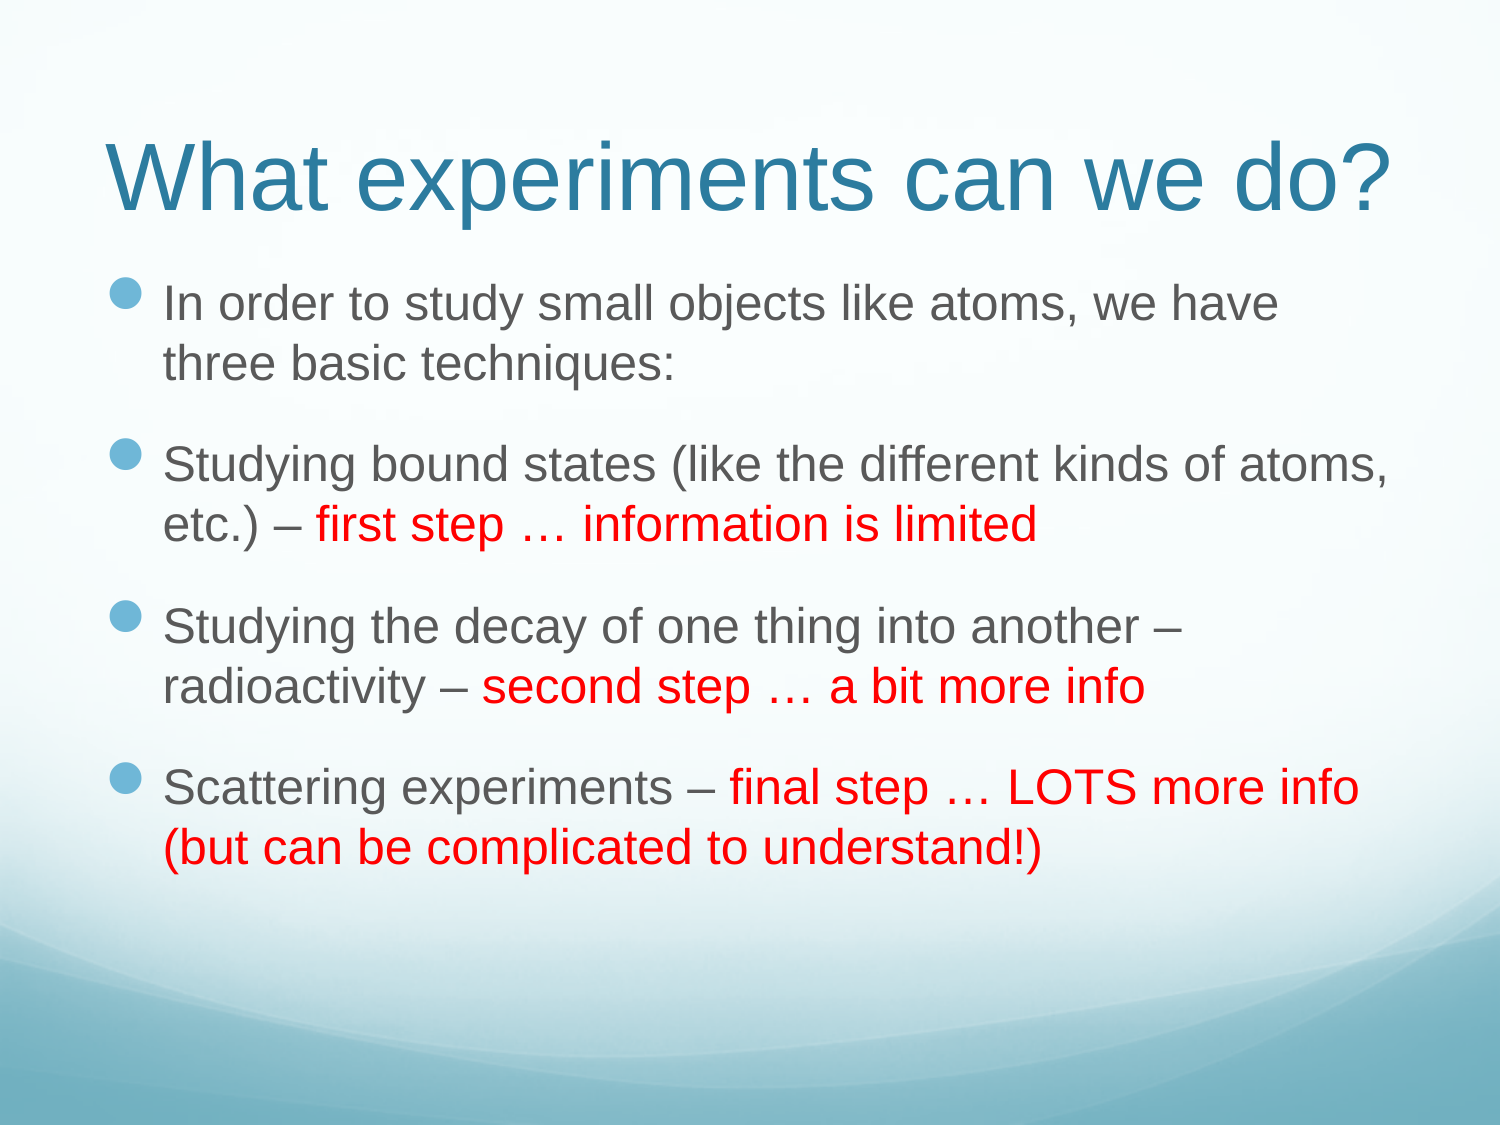

# What experiments can we do?
In order to study small objects like atoms, we have three basic techniques:
Studying bound states (like the different kinds of atoms, etc.) – first step … information is limited
Studying the decay of one thing into another – radioactivity – second step … a bit more info
Scattering experiments – final step … LOTS more info (but can be complicated to understand!)